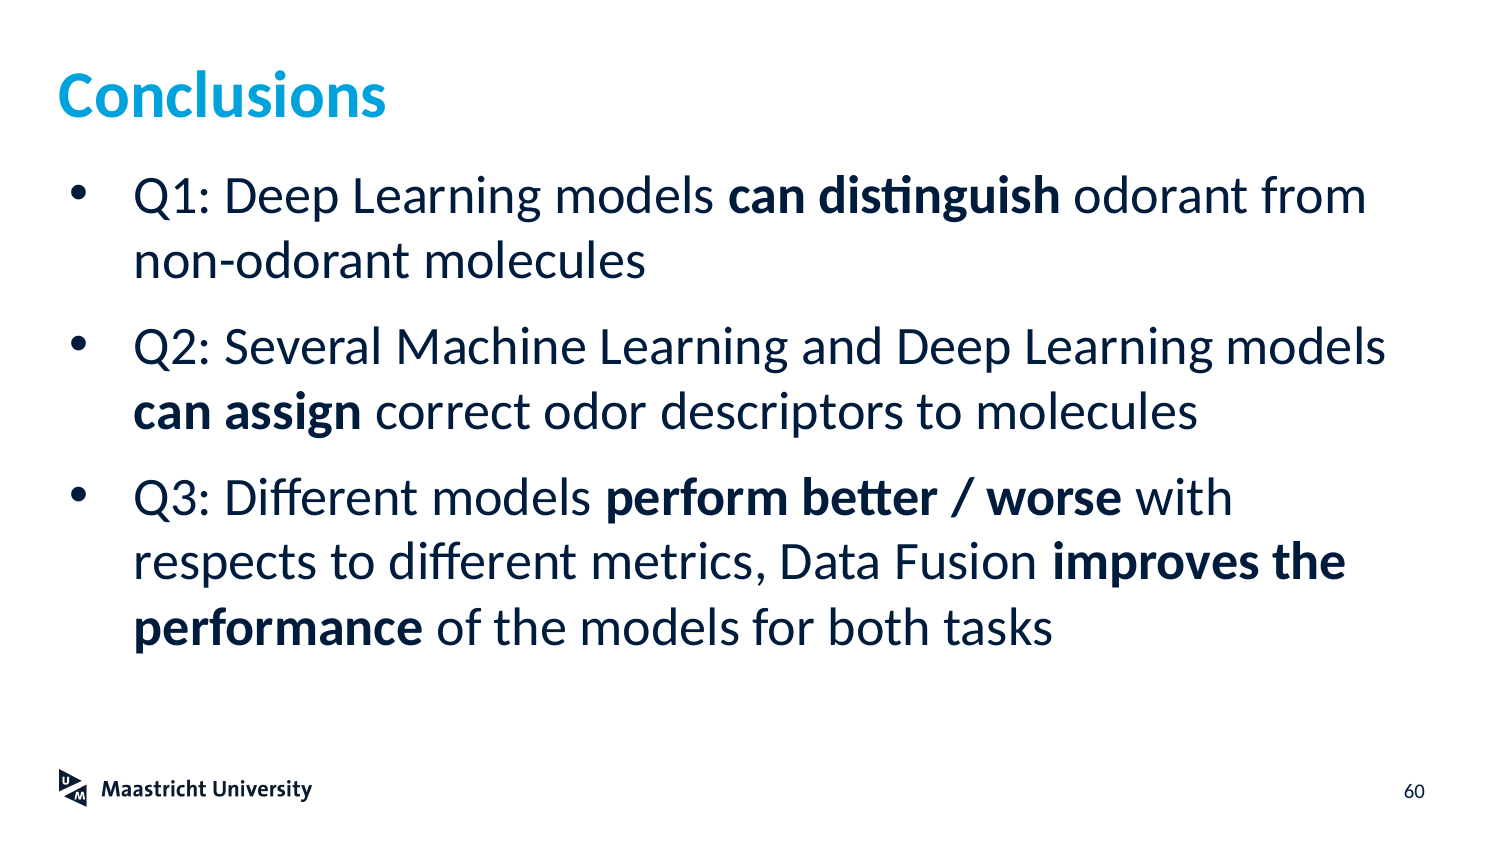

# Conclusions
Q1: Deep Learning models can distinguish odorant from non-odorant molecules
Q2: Several Machine Learning and Deep Learning models can assign correct odor descriptors to molecules
Q3: Different models perform better / worse with respects to different metrics, Data Fusion improves the performance of the models for both tasks
60